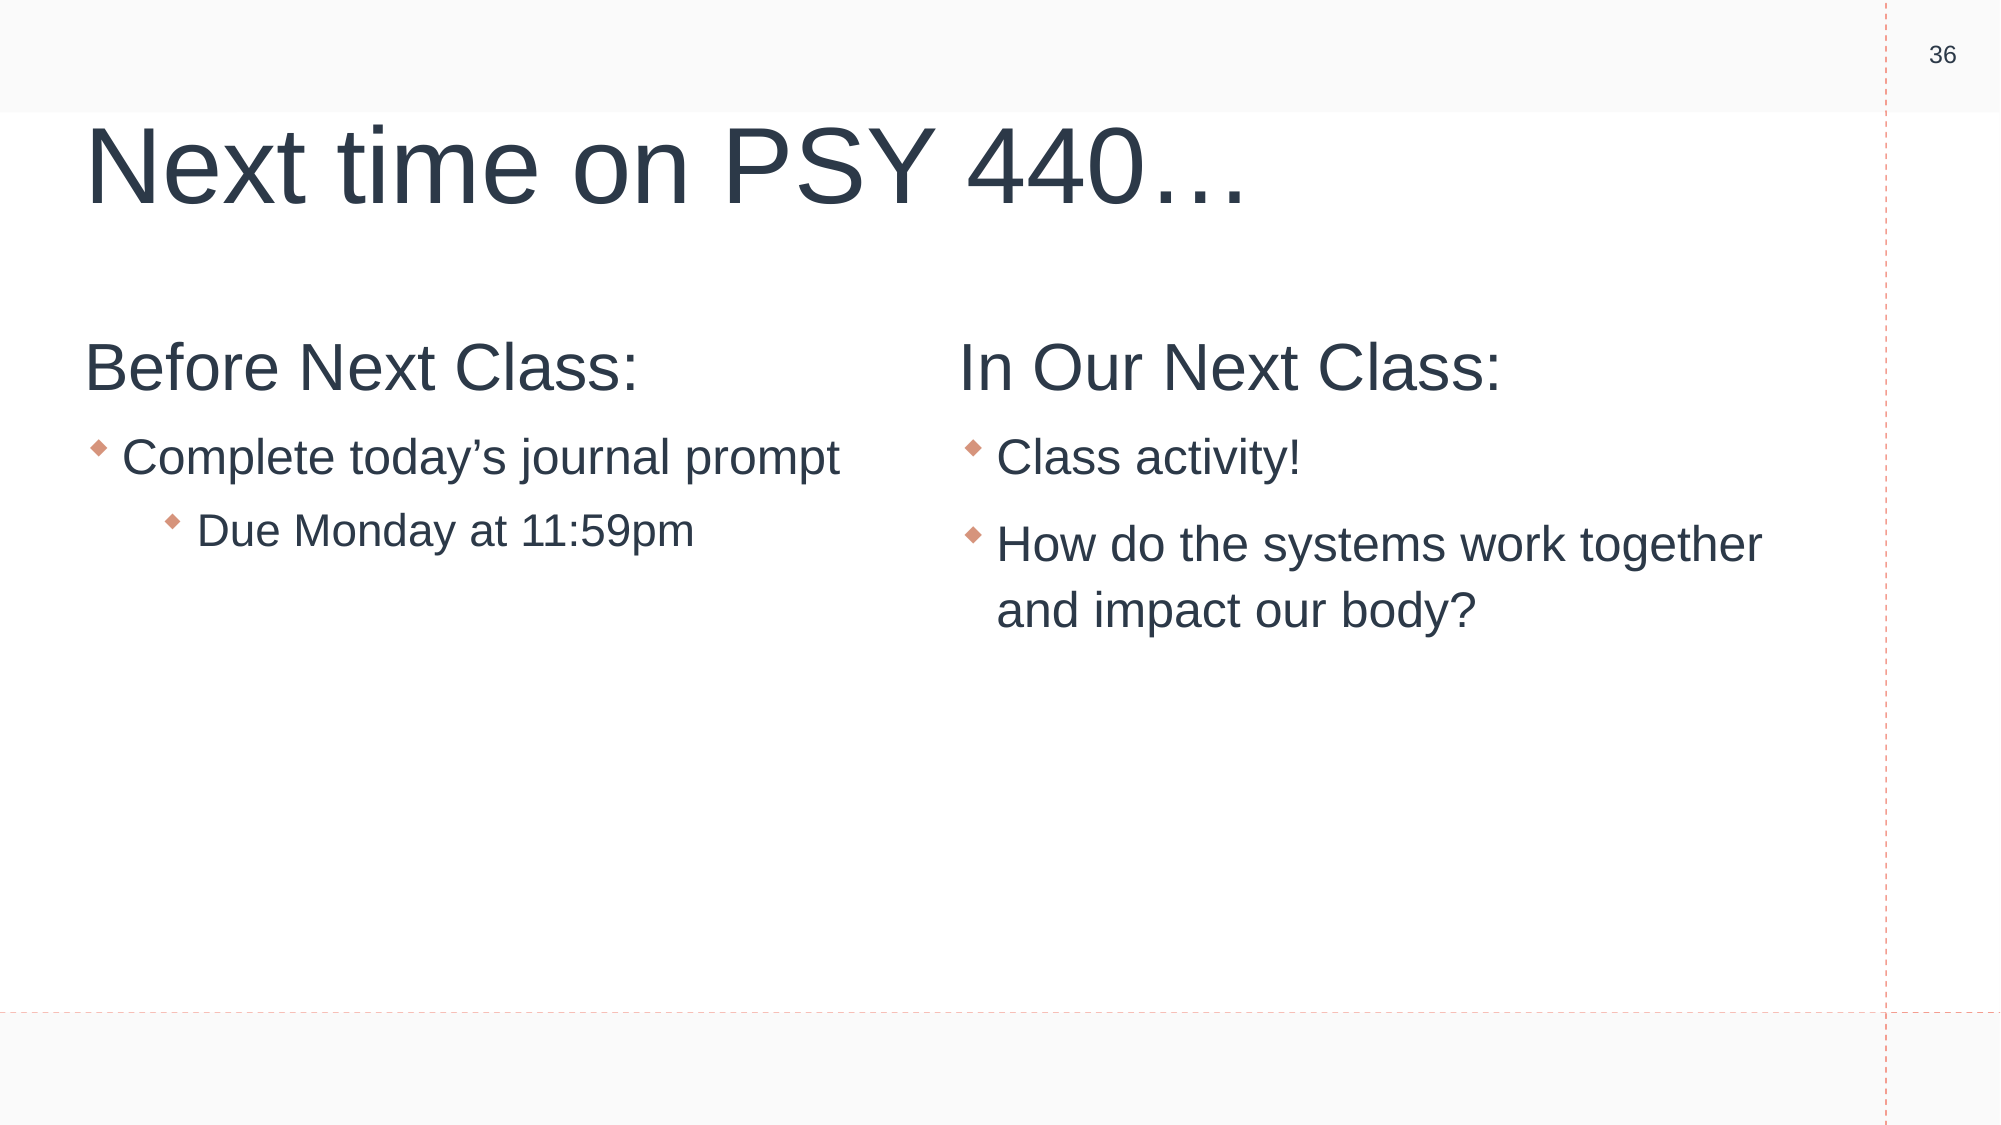

36
# Next time on PSY 440…
Before Next Class:
In Our Next Class:
Complete today’s journal prompt
Due Monday at 11:59pm
Class activity!
How do the systems work together and impact our body?